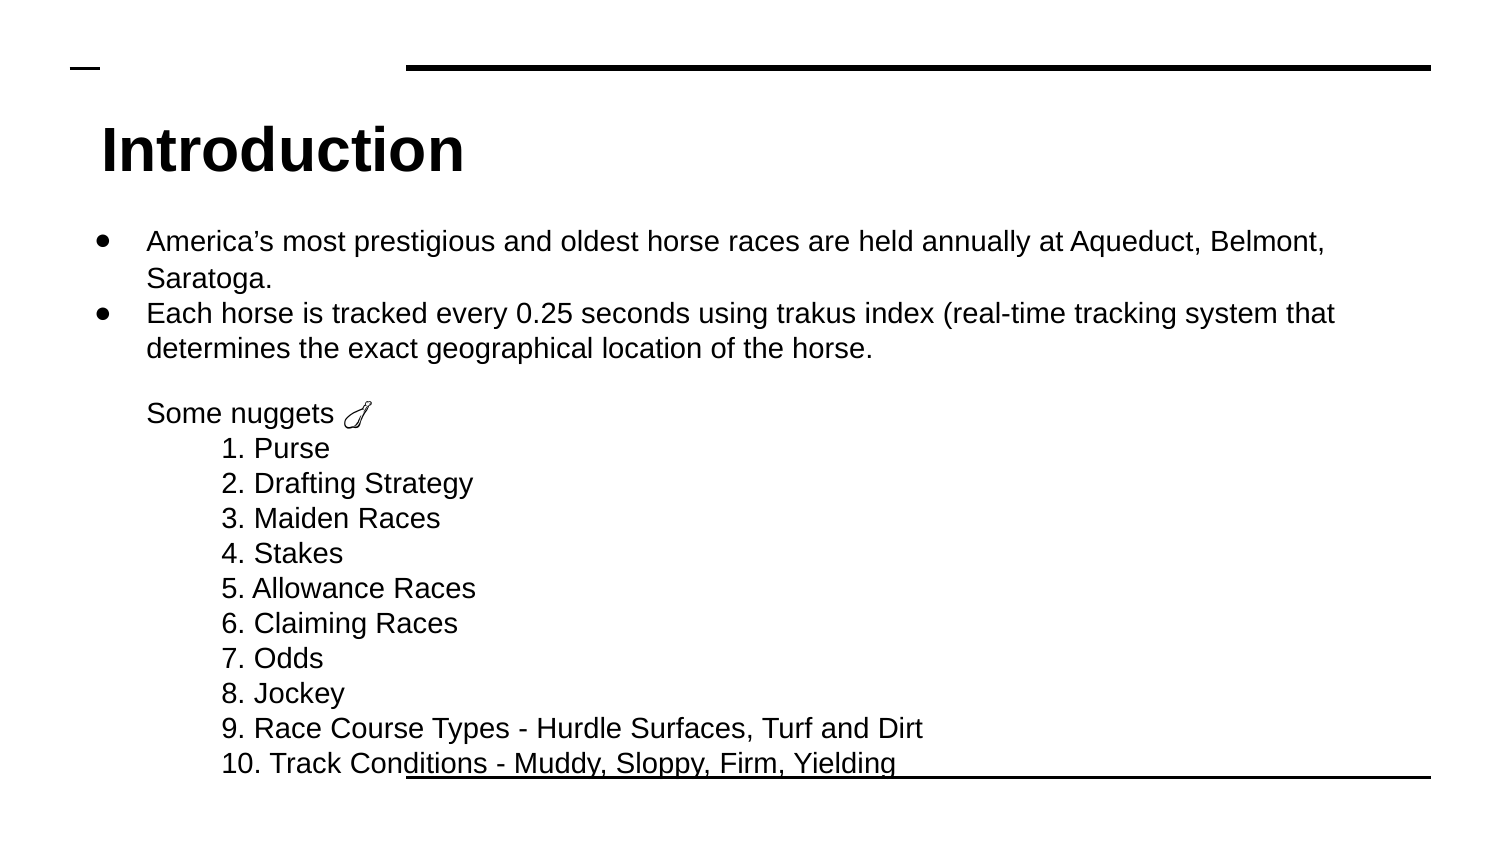

# Introduction
America’s most prestigious and oldest horse races are held annually at Aqueduct, Belmont, Saratoga.
Each horse is tracked every 0.25 seconds using trakus index (real-time tracking system that determines the exact geographical location of the horse.
Some nuggets 🍗
1. Purse
2. Drafting Strategy
3. Maiden Races
4. Stakes
5. Allowance Races
6. Claiming Races
7. Odds
8. Jockey
9. Race Course Types - Hurdle Surfaces, Turf and Dirt
10. Track Conditions - Muddy, Sloppy, Firm, Yielding